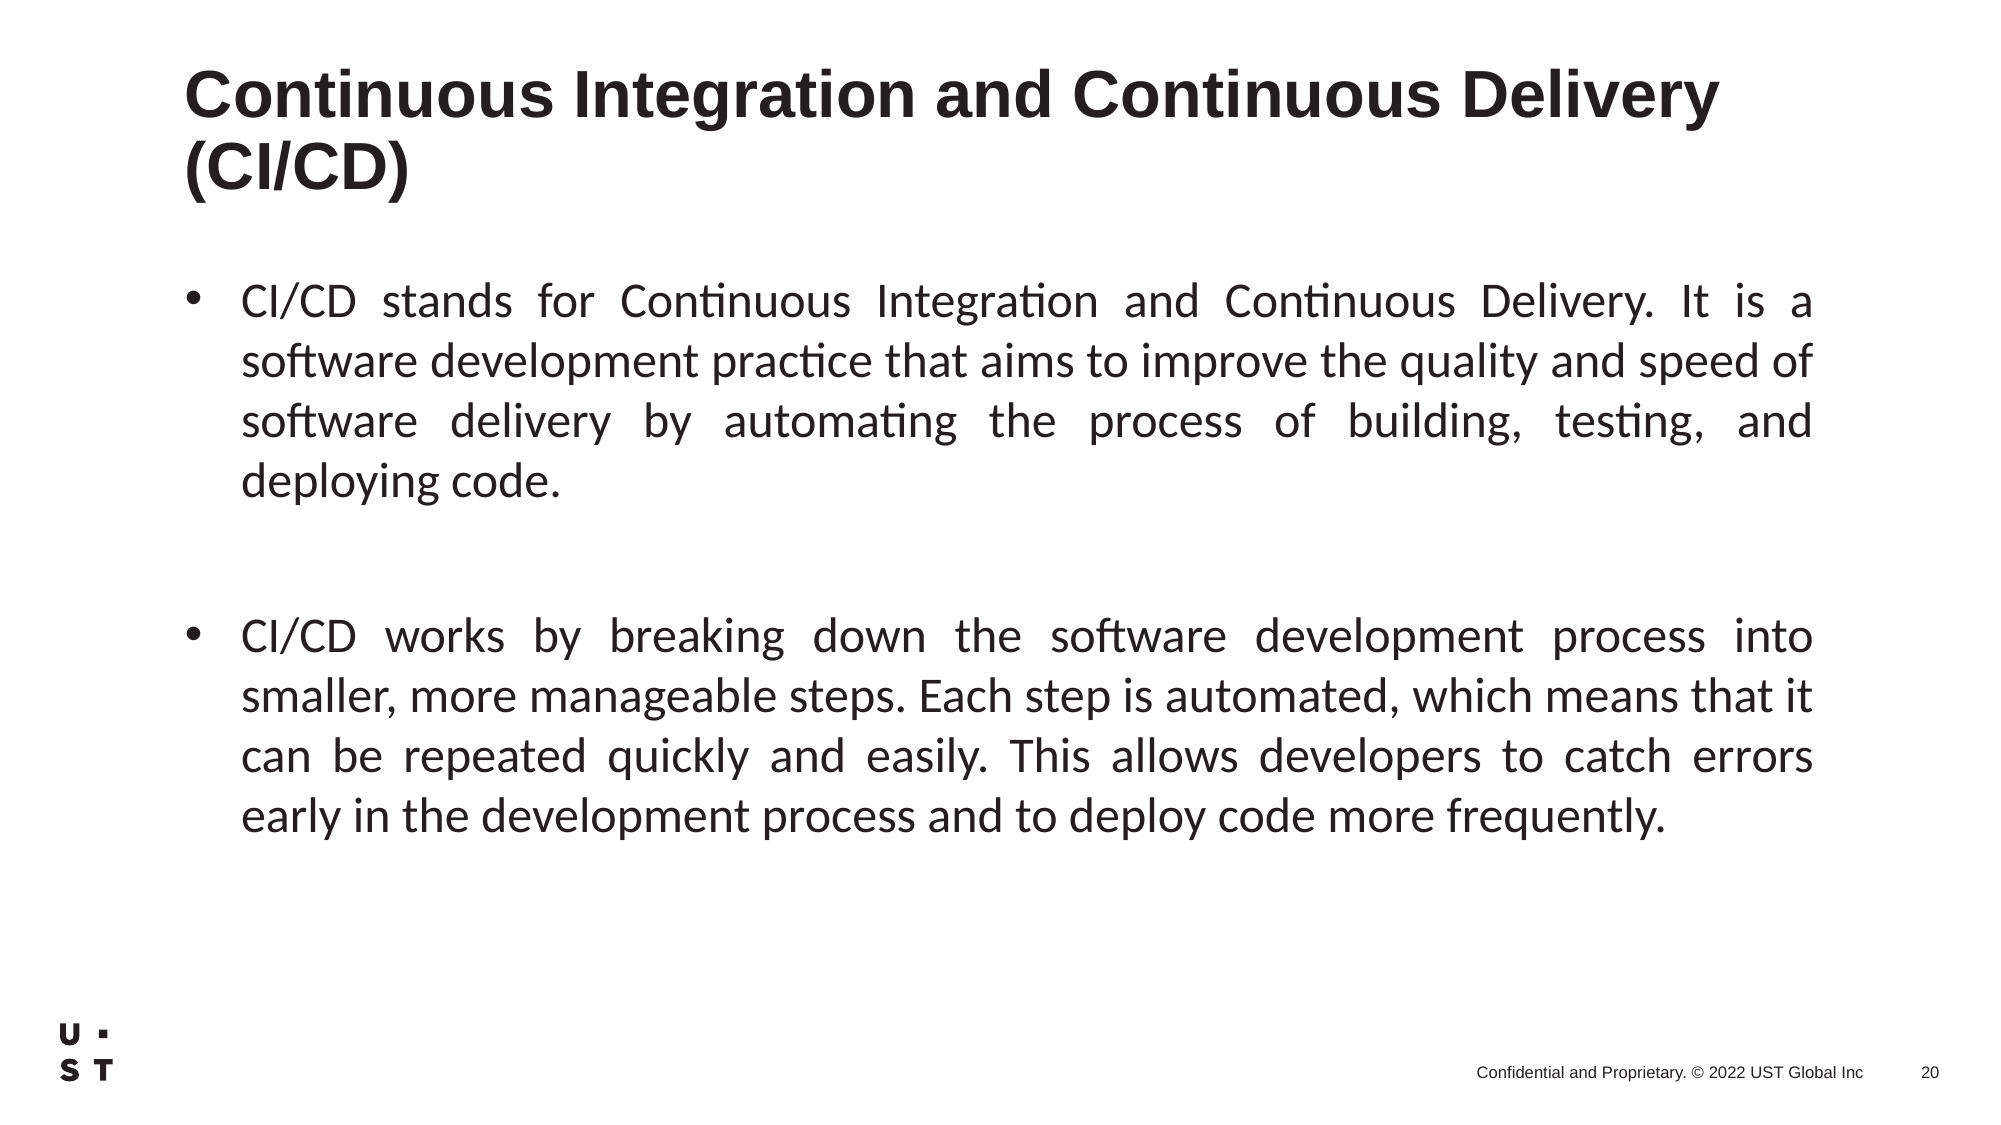

# Continuous Integration and Continuous Delivery (CI/CD)
CI/CD stands for Continuous Integration and Continuous Delivery. It is a software development practice that aims to improve the quality and speed of software delivery by automating the process of building, testing, and deploying code.

CI/CD works by breaking down the software development process into smaller, more manageable steps. Each step is automated, which means that it can be repeated quickly and easily. This allows developers to catch errors early in the development process and to deploy code more frequently.